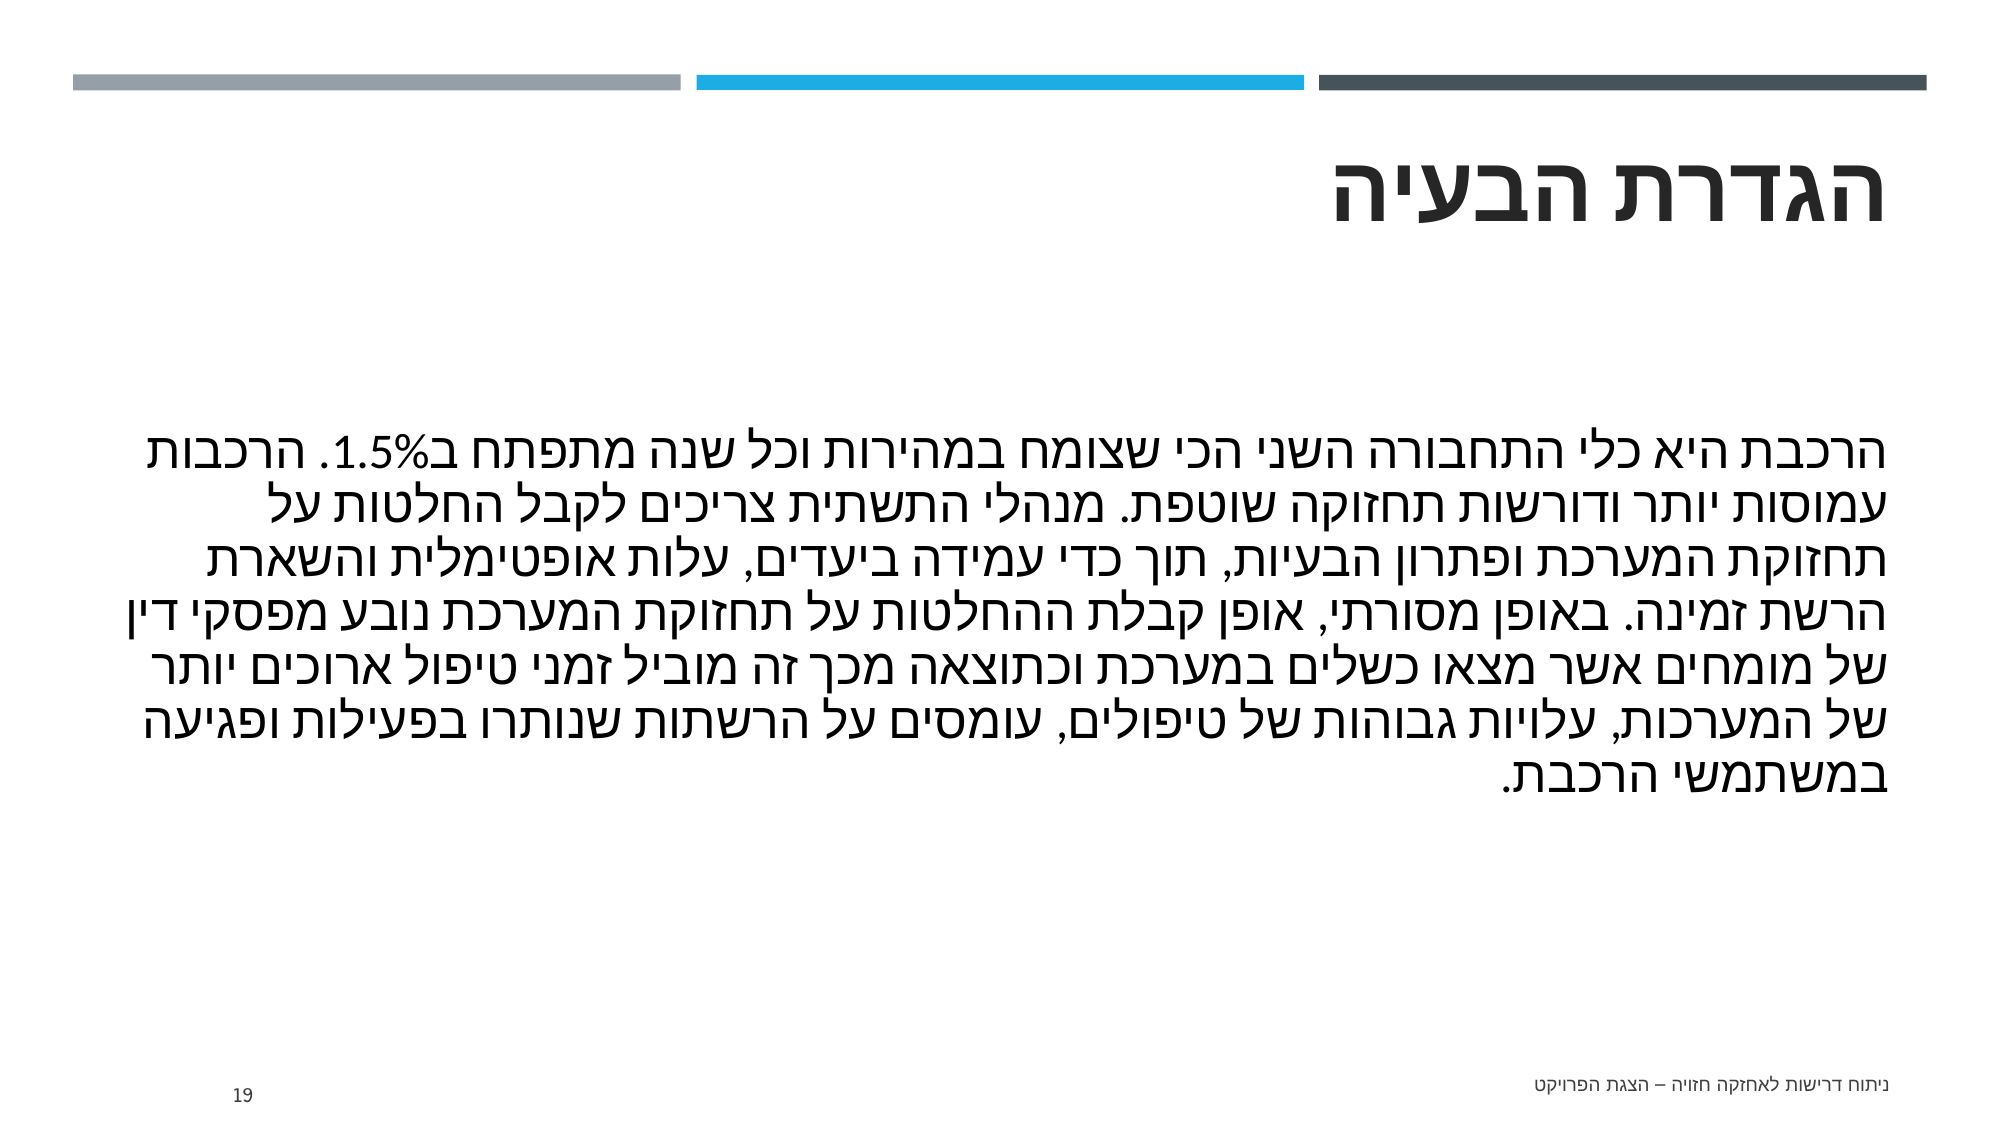

# הגדרת הבעיה
הרכבת היא כלי התחבורה השני הכי שצומח במהירות וכל שנה מתפתח ב1.5%. הרכבות עמוסות יותר ודורשות תחזוקה שוטפת. מנהלי התשתית צריכים לקבל החלטות על תחזוקת המערכת ופתרון הבעיות, תוך כדי עמידה ביעדים, עלות אופטימלית והשארת הרשת זמינה. באופן מסורתי, אופן קבלת ההחלטות על תחזוקת המערכת נובע מפסקי דין של מומחים אשר מצאו כשלים במערכת וכתוצאה מכך זה מוביל זמני טיפול ארוכים יותר של המערכות, עלויות גבוהות של טיפולים, עומסים על הרשתות שנותרו בפעילות ופגיעה במשתמשי הרכבת.